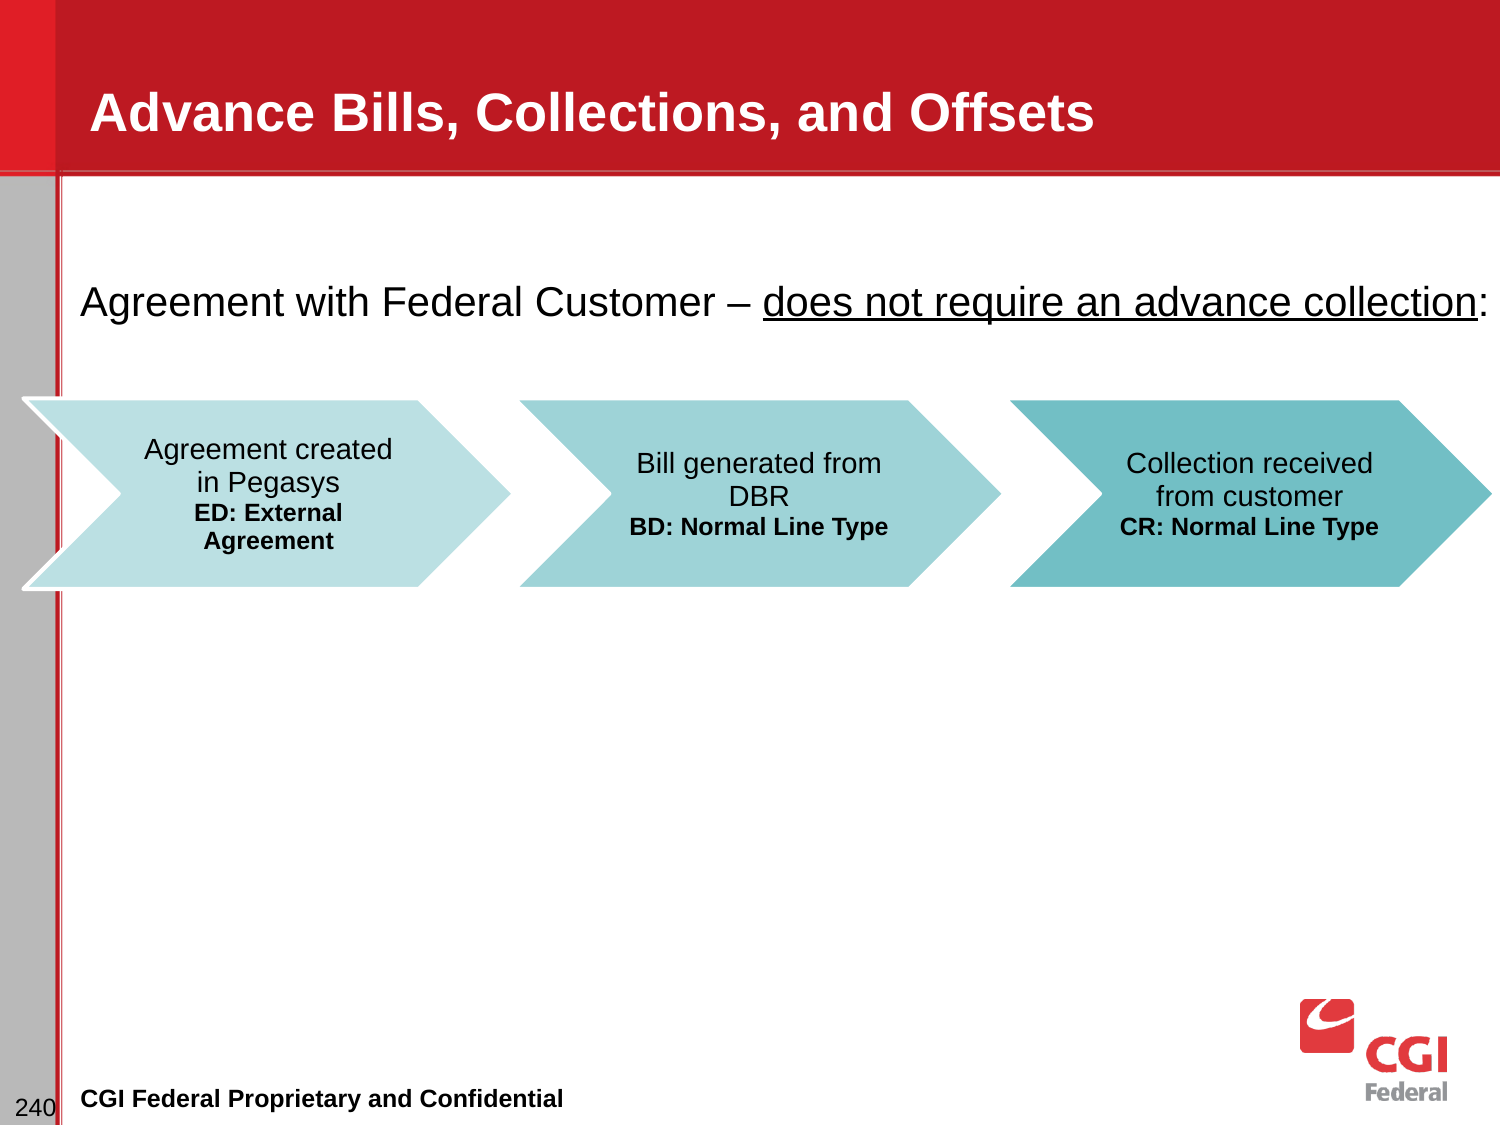

# Advance Bills, Collections, and Offsets
Agreement with Federal Customer – does not require an advance collection:

Agreement created in Pegasys
ED: External Agreement
Bill generated from DBR
BD: Normal Line Type
Collection received from customer
CR: Normal Line Type
CGI Federal Proprietary and Confidential
240